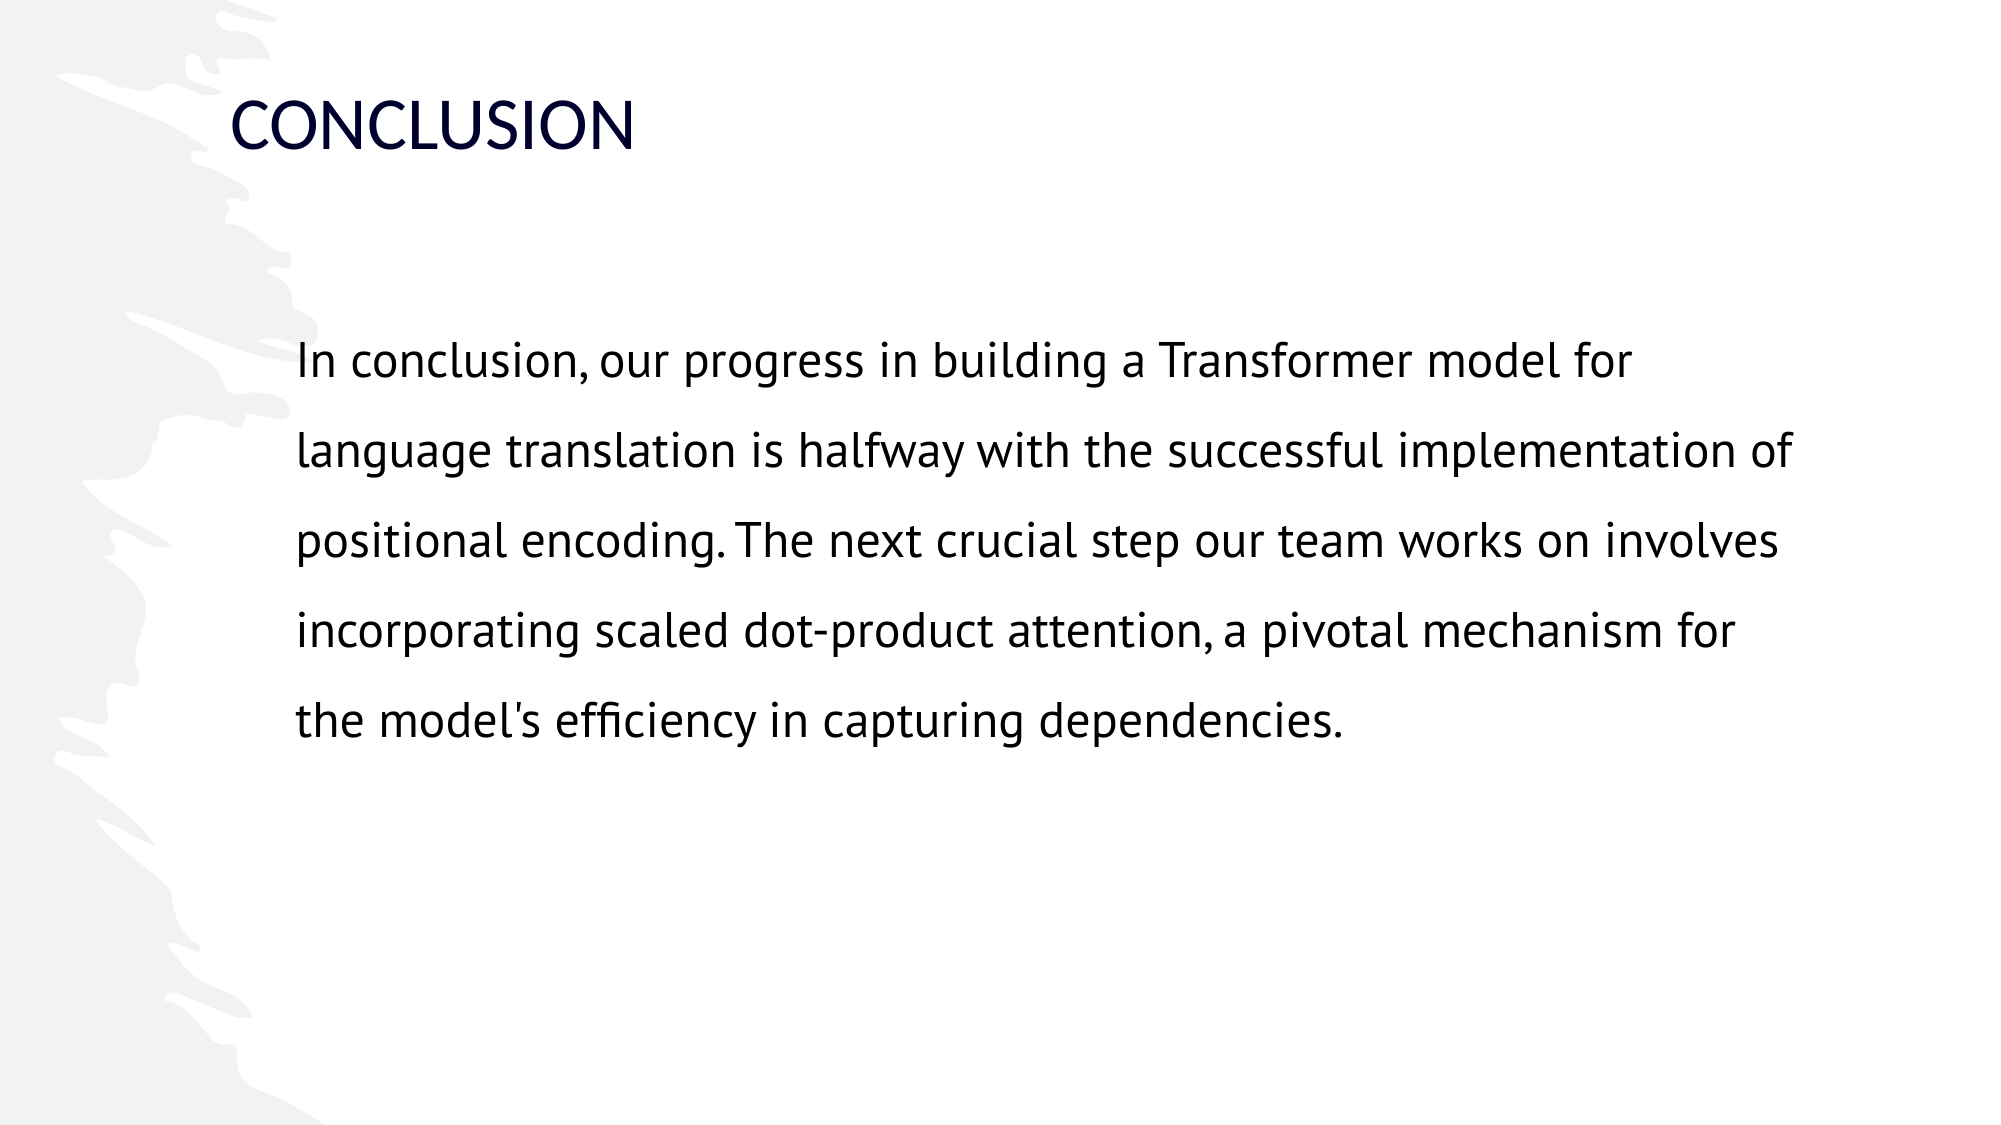

CONCLUSION
In conclusion, our progress in building a Transformer model for language translation is halfway with the successful implementation of positional encoding. The next crucial step our team works on involves incorporating scaled dot-product attention, a pivotal mechanism for the model's efficiency in capturing dependencies.